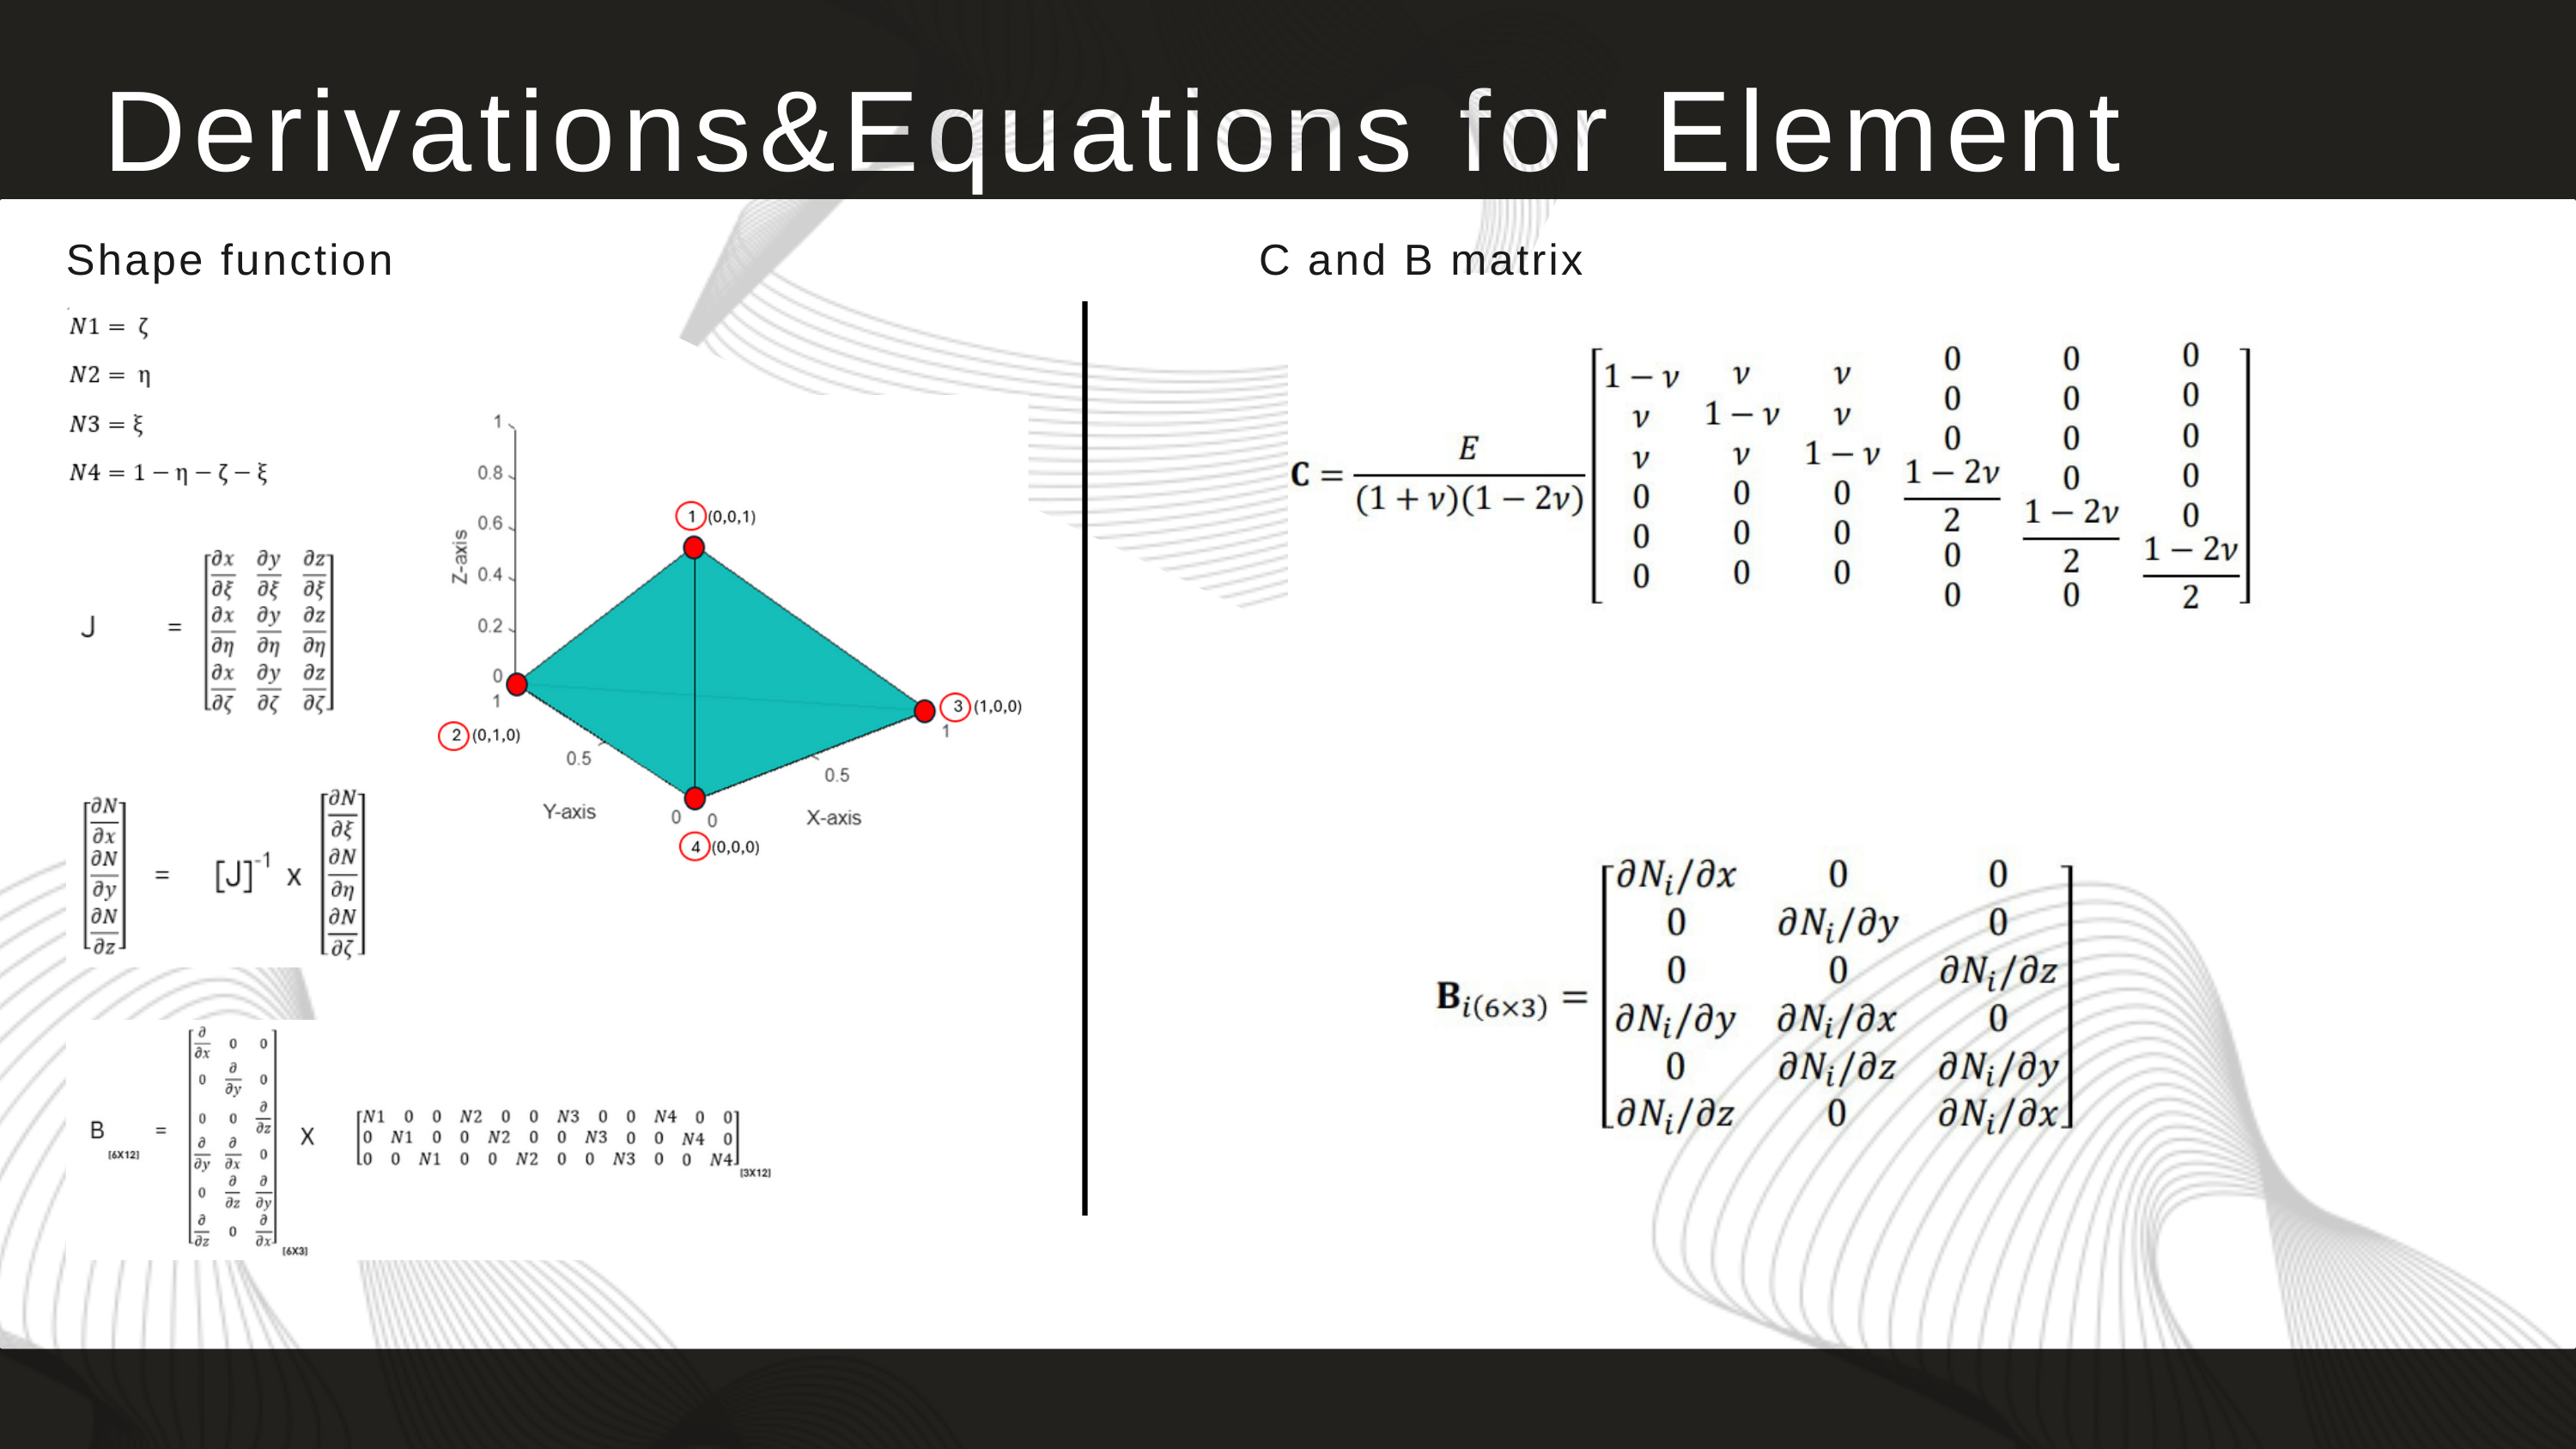

Derivations&Equations for Element

Shape function
C and B matrix